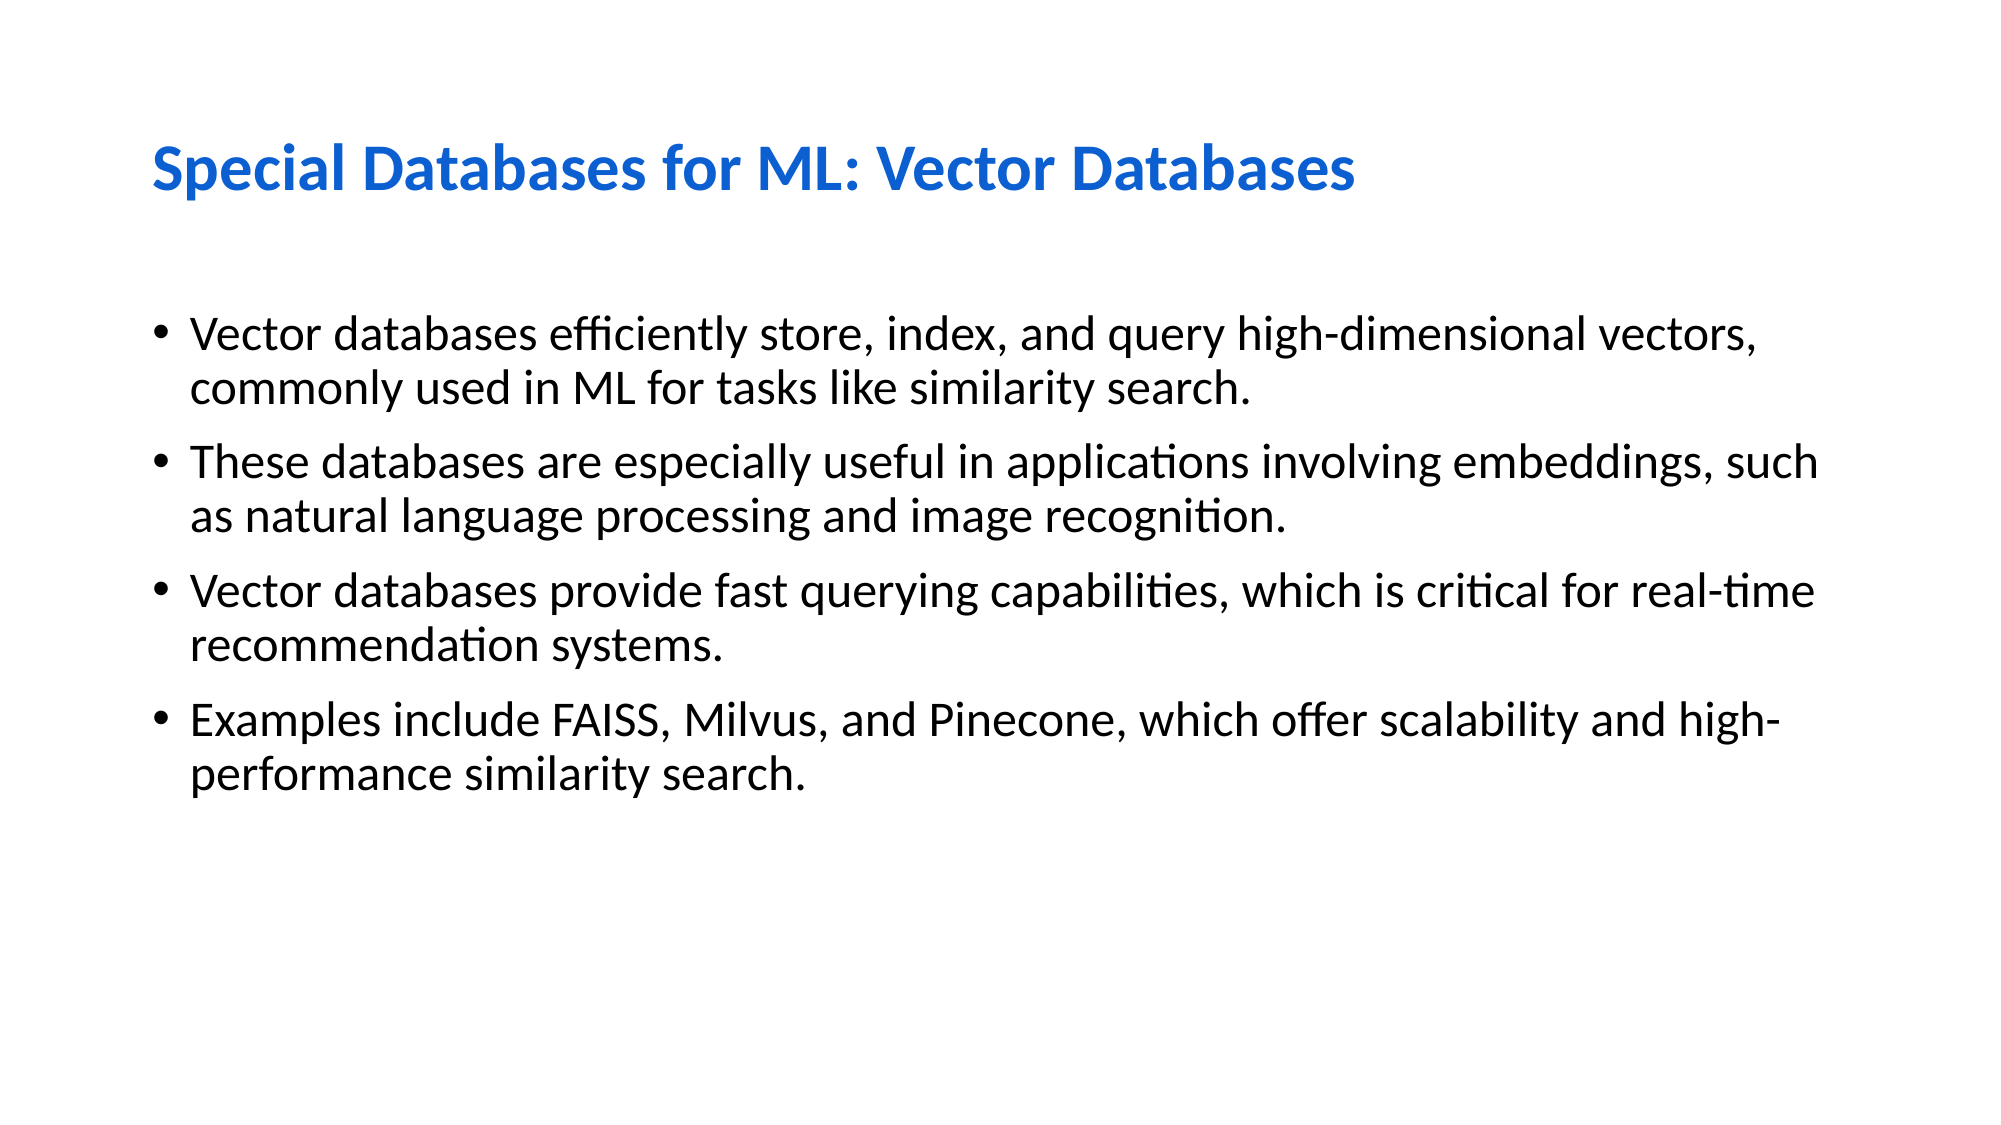

# Special Databases for ML: Vector Databases
Vector databases efficiently store, index, and query high-dimensional vectors, commonly used in ML for tasks like similarity search.
These databases are especially useful in applications involving embeddings, such as natural language processing and image recognition.
Vector databases provide fast querying capabilities, which is critical for real-time recommendation systems.
Examples include FAISS, Milvus, and Pinecone, which offer scalability and high-performance similarity search.